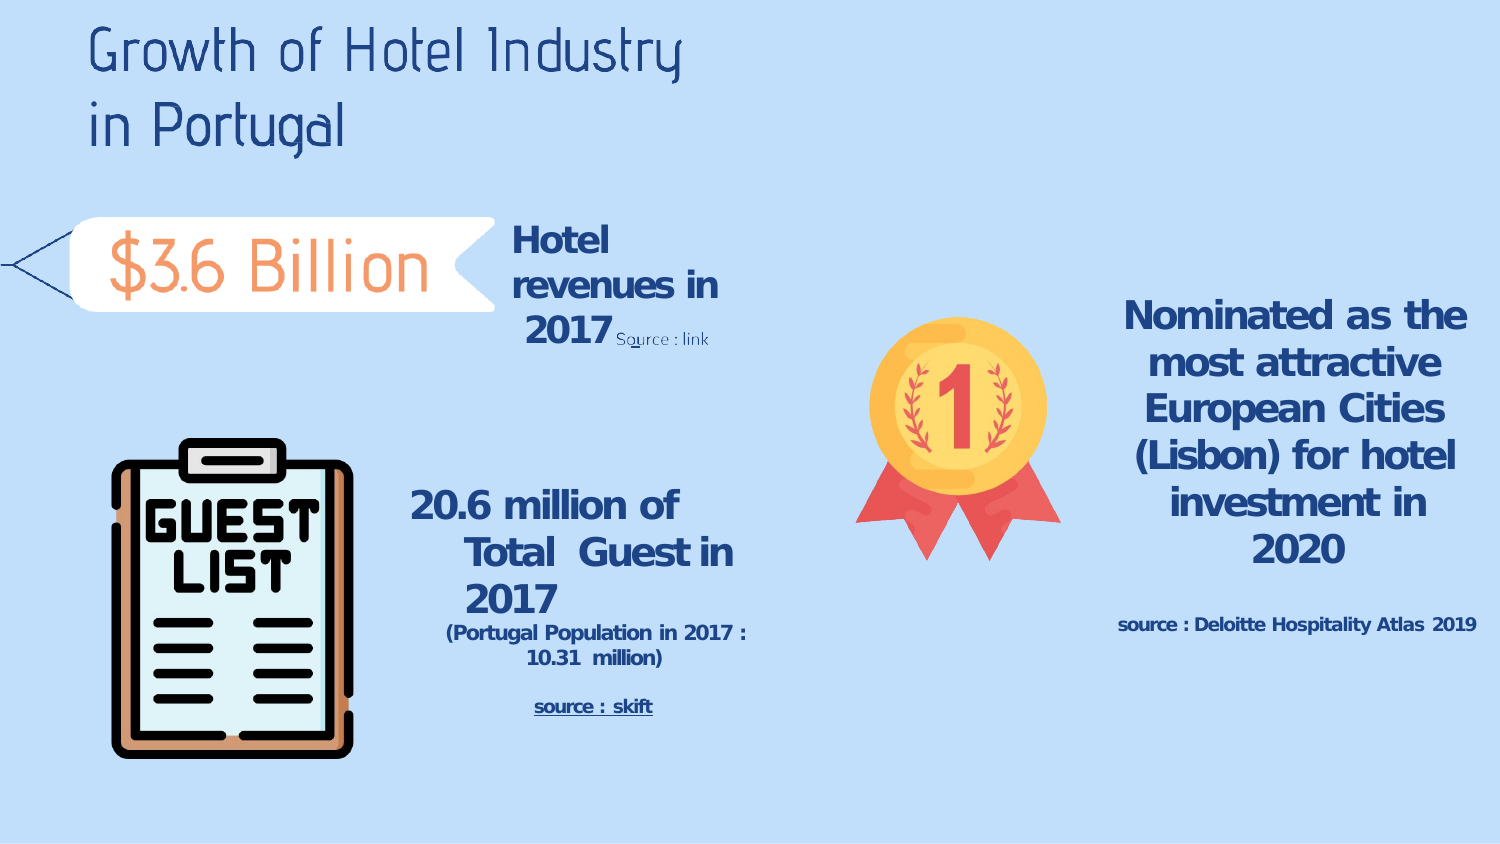

# Hotel  revenues in  2017

Nominated as the  most attractive  European Cities  (Lisbon) for hotel  investment in 2020
source : Deloitte Hospitality Atlas 2019

20.6 million of Total  Guest in 2017
(Portugal Population in 2017 : 10.31  million)

source : skift